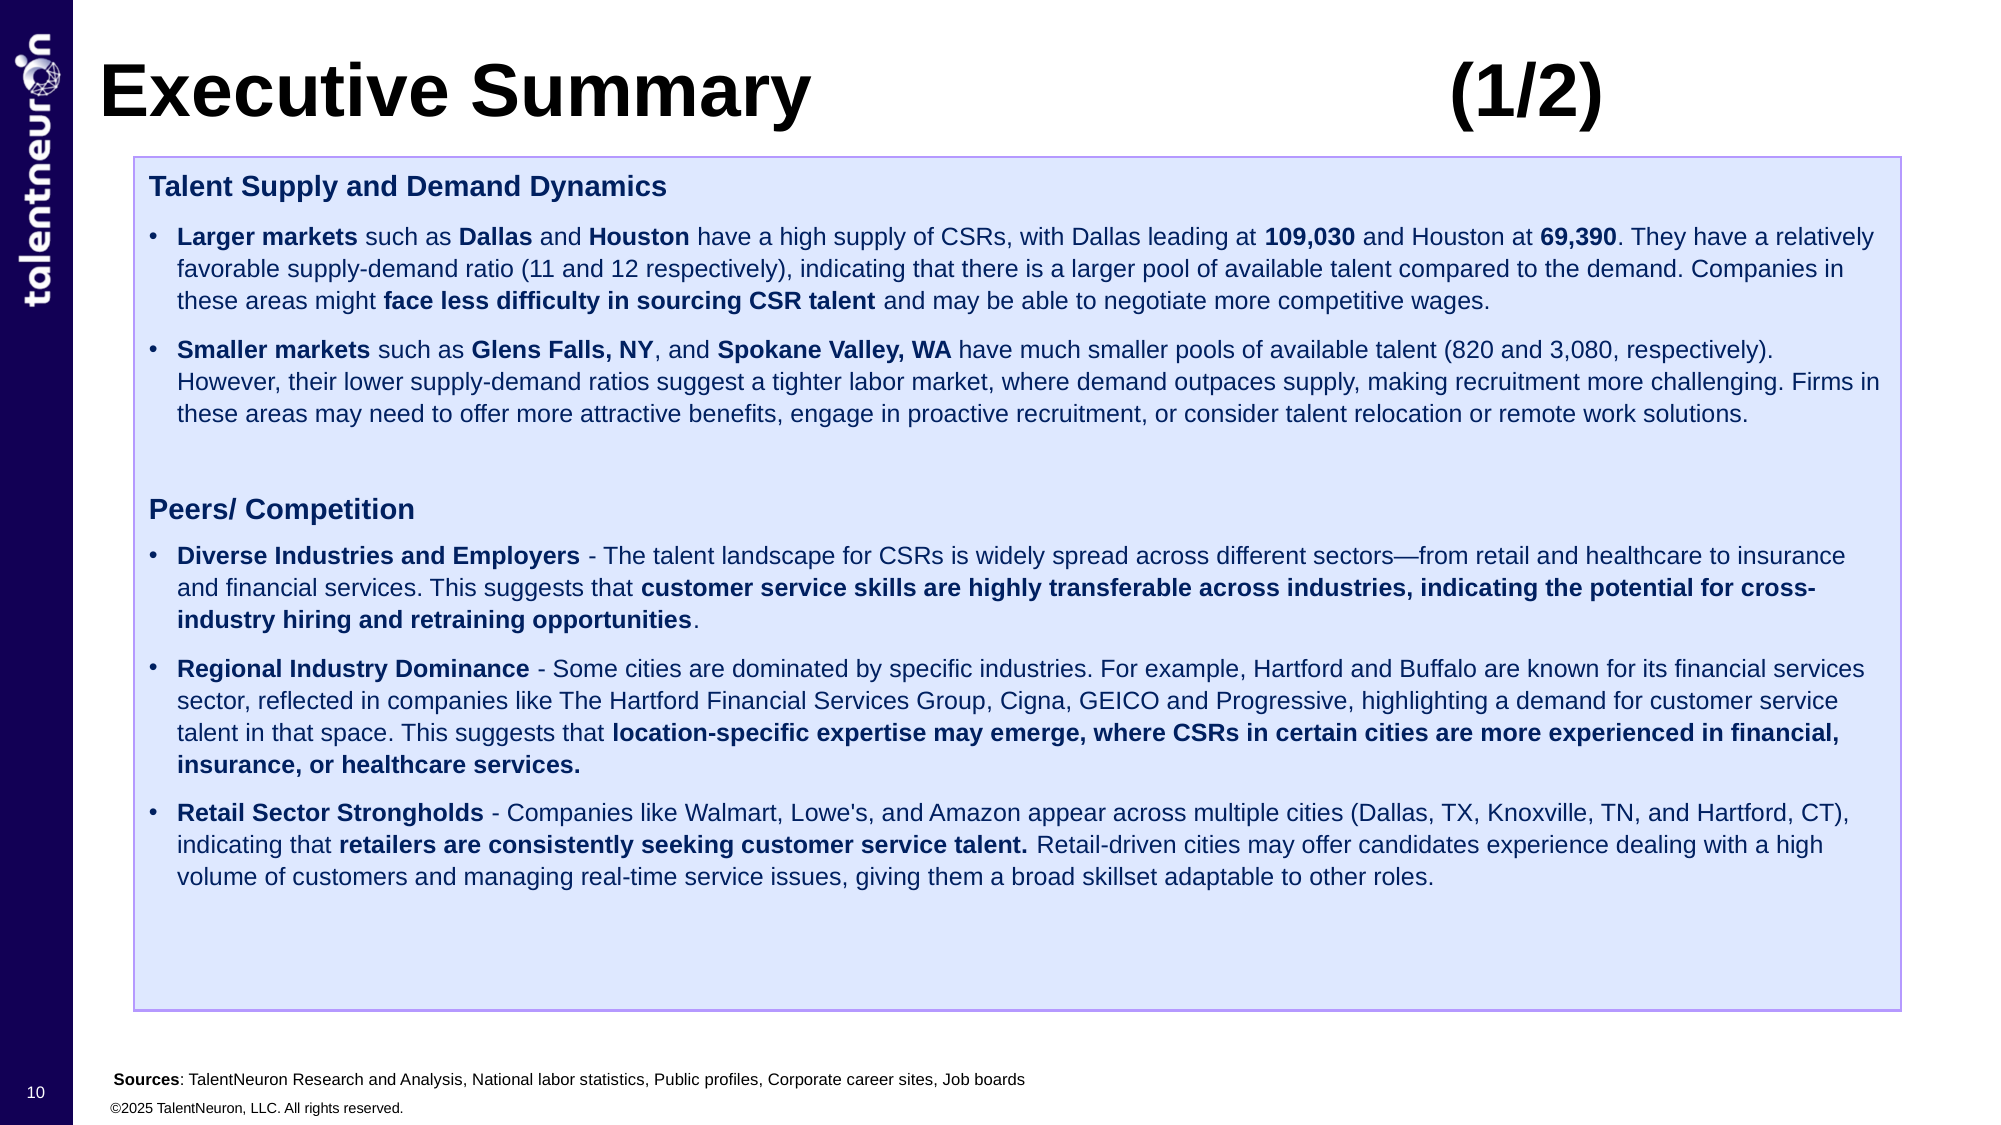

Executive Summary 					(1/2)
Talent Supply and Demand Dynamics
Larger markets such as Dallas and Houston have a high supply of CSRs, with Dallas leading at 109,030 and Houston at 69,390. They have a relatively favorable supply-demand ratio (11 and 12 respectively), indicating that there is a larger pool of available talent compared to the demand. Companies in these areas might face less difficulty in sourcing CSR talent and may be able to negotiate more competitive wages.
Smaller markets such as Glens Falls, NY, and Spokane Valley, WA have much smaller pools of available talent (820 and 3,080, respectively). However, their lower supply-demand ratios suggest a tighter labor market, where demand outpaces supply, making recruitment more challenging. Firms in these areas may need to offer more attractive benefits, engage in proactive recruitment, or consider talent relocation or remote work solutions.

Peers/ Competition
Diverse Industries and Employers - The talent landscape for CSRs is widely spread across different sectors—from retail and healthcare to insurance and financial services. This suggests that customer service skills are highly transferable across industries, indicating the potential for cross-industry hiring and retraining opportunities.
Regional Industry Dominance - Some cities are dominated by specific industries. For example, Hartford and Buffalo are known for its financial services sector, reflected in companies like The Hartford Financial Services Group, Cigna, GEICO and Progressive, highlighting a demand for customer service talent in that space. This suggests that location-specific expertise may emerge, where CSRs in certain cities are more experienced in financial, insurance, or healthcare services.
Retail Sector Strongholds - Companies like Walmart, Lowe's, and Amazon appear across multiple cities (Dallas, TX, Knoxville, TN, and Hartford, CT), indicating that retailers are consistently seeking customer service talent. Retail-driven cities may offer candidates experience dealing with a high volume of customers and managing real-time service issues, giving them a broad skillset adaptable to other roles.

10
Sources: TalentNeuron Research and Analysis, National labor statistics, Public profiles, Corporate career sites, Job boards